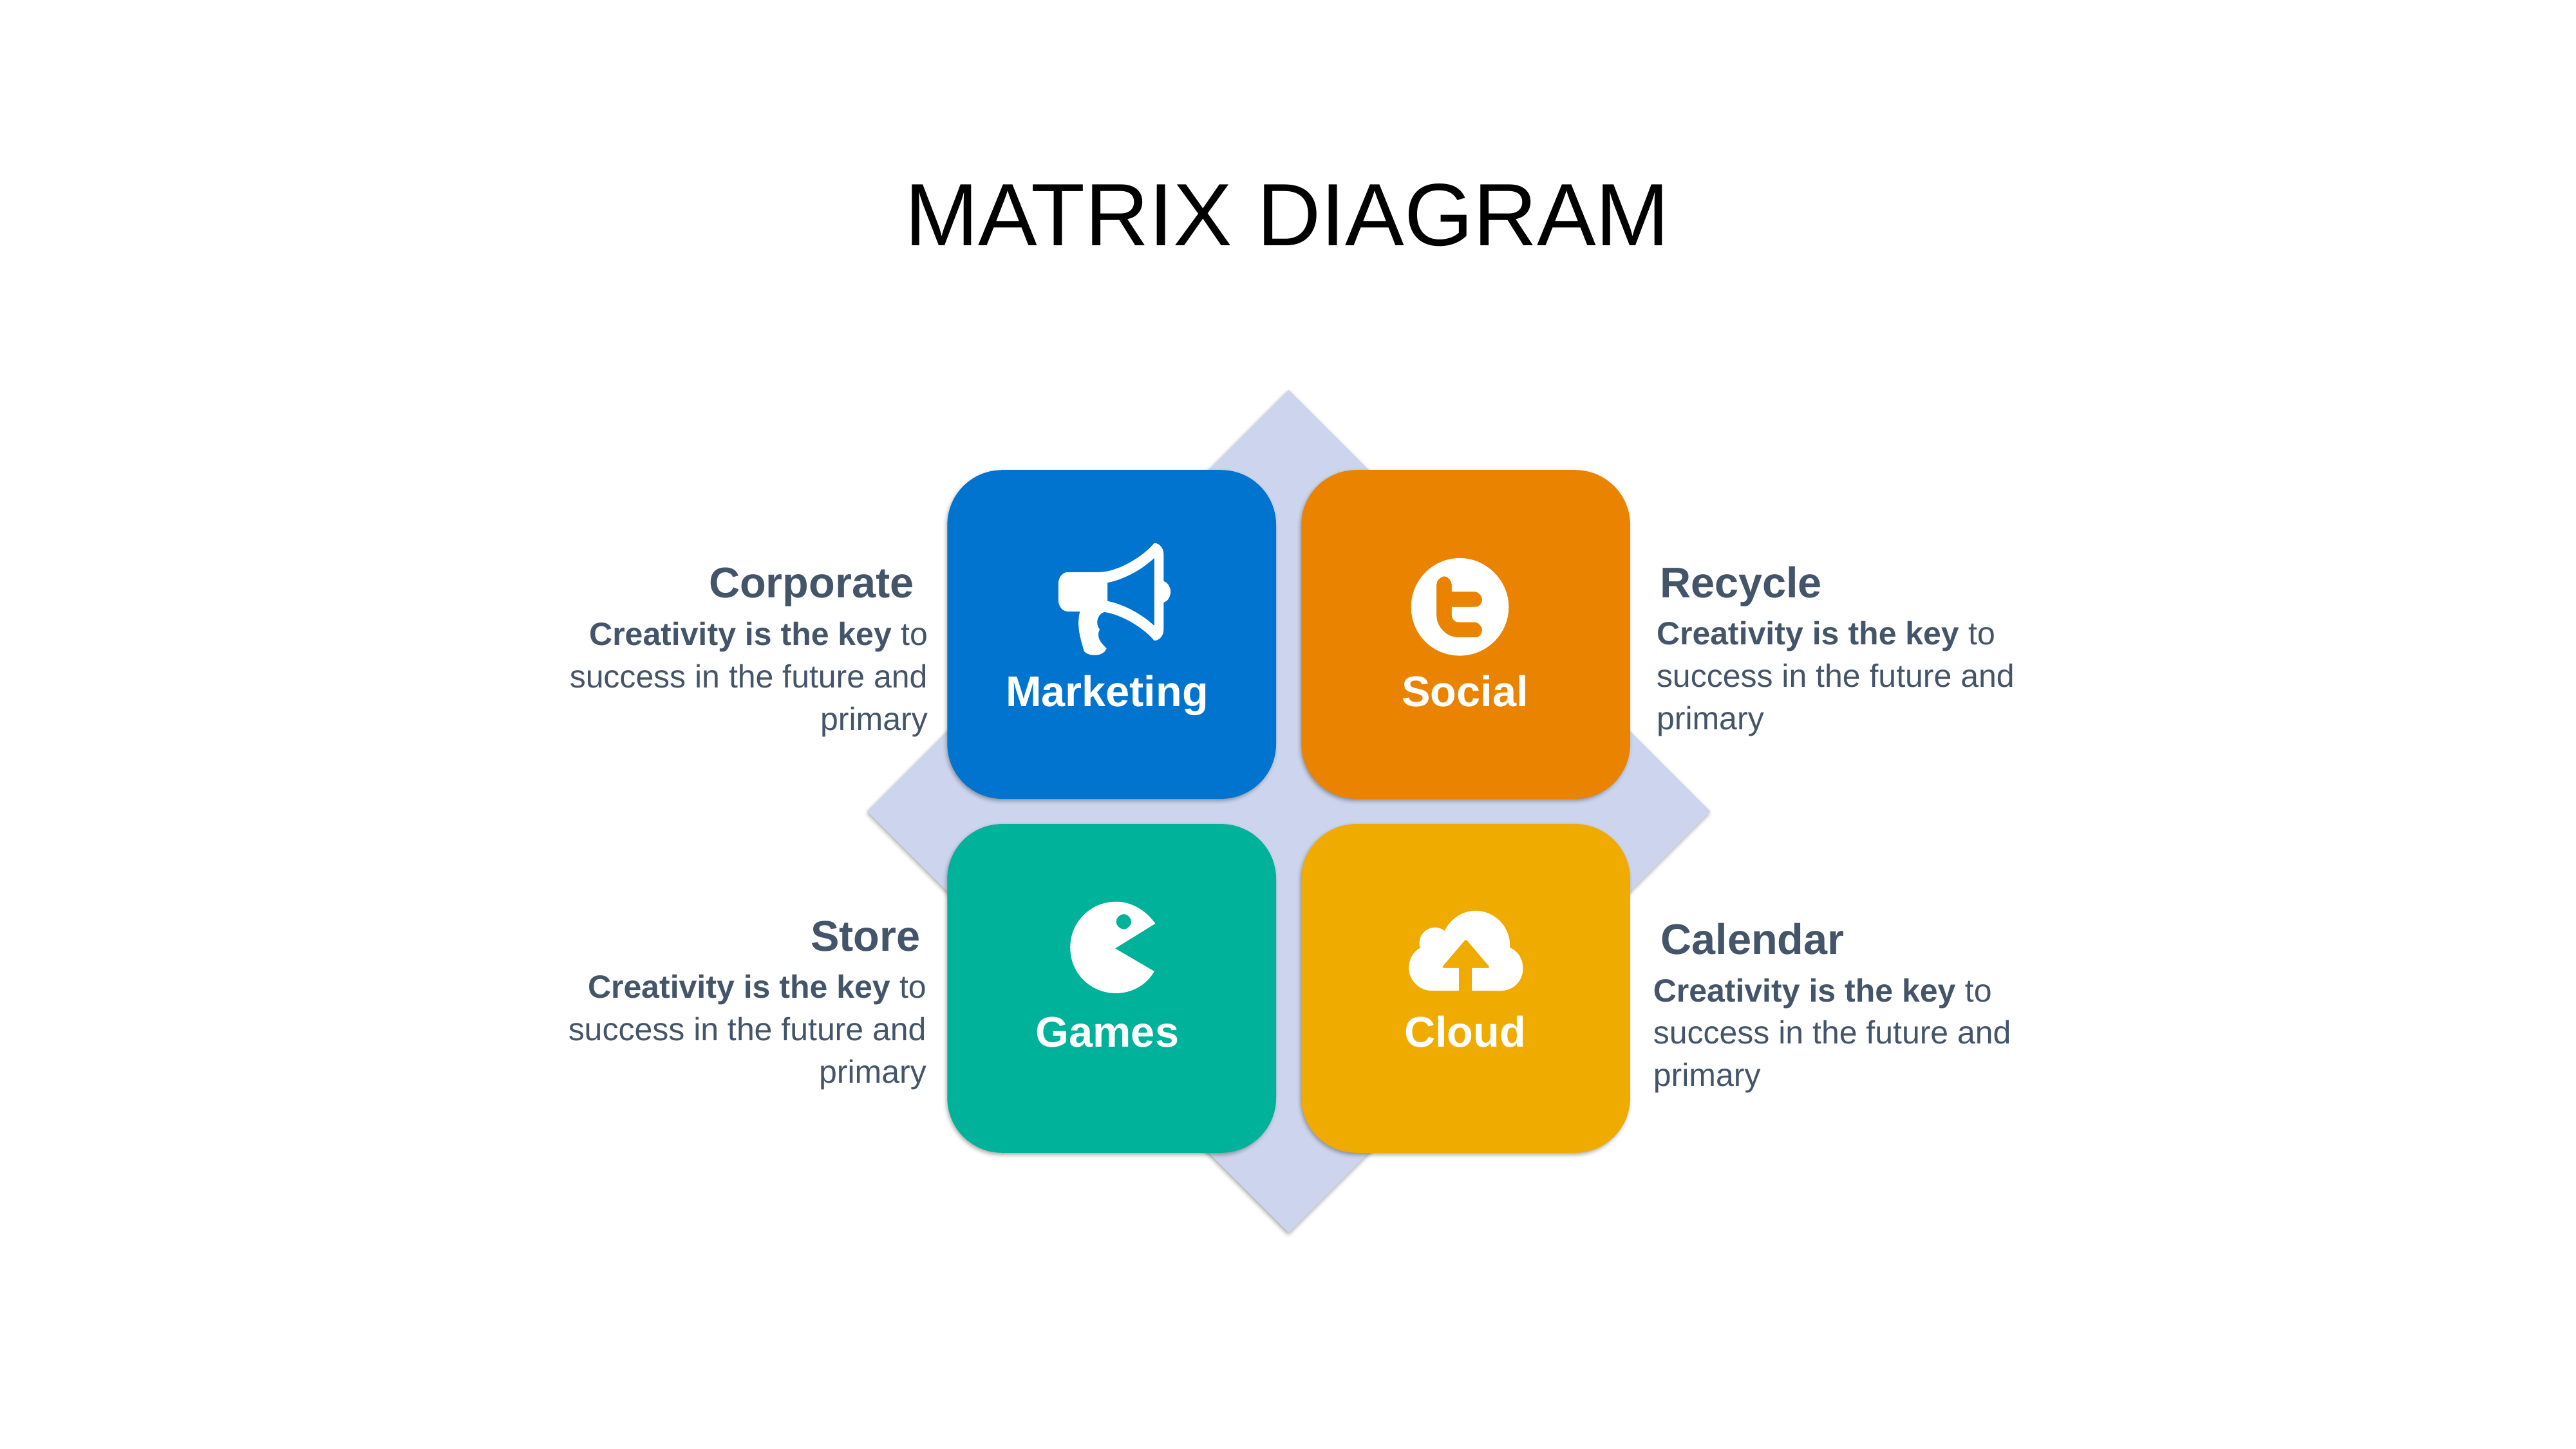

# MATRIX DIAGRAM

Recycle
Corporate

Creativity is the key to success in the future and primary
Creativity is the key to success in the future and primary
Marketing
Social

Store

Calendar

Creativity is the key to success in the future and primary
Creativity is the key to success in the future and primary

Games
Cloud